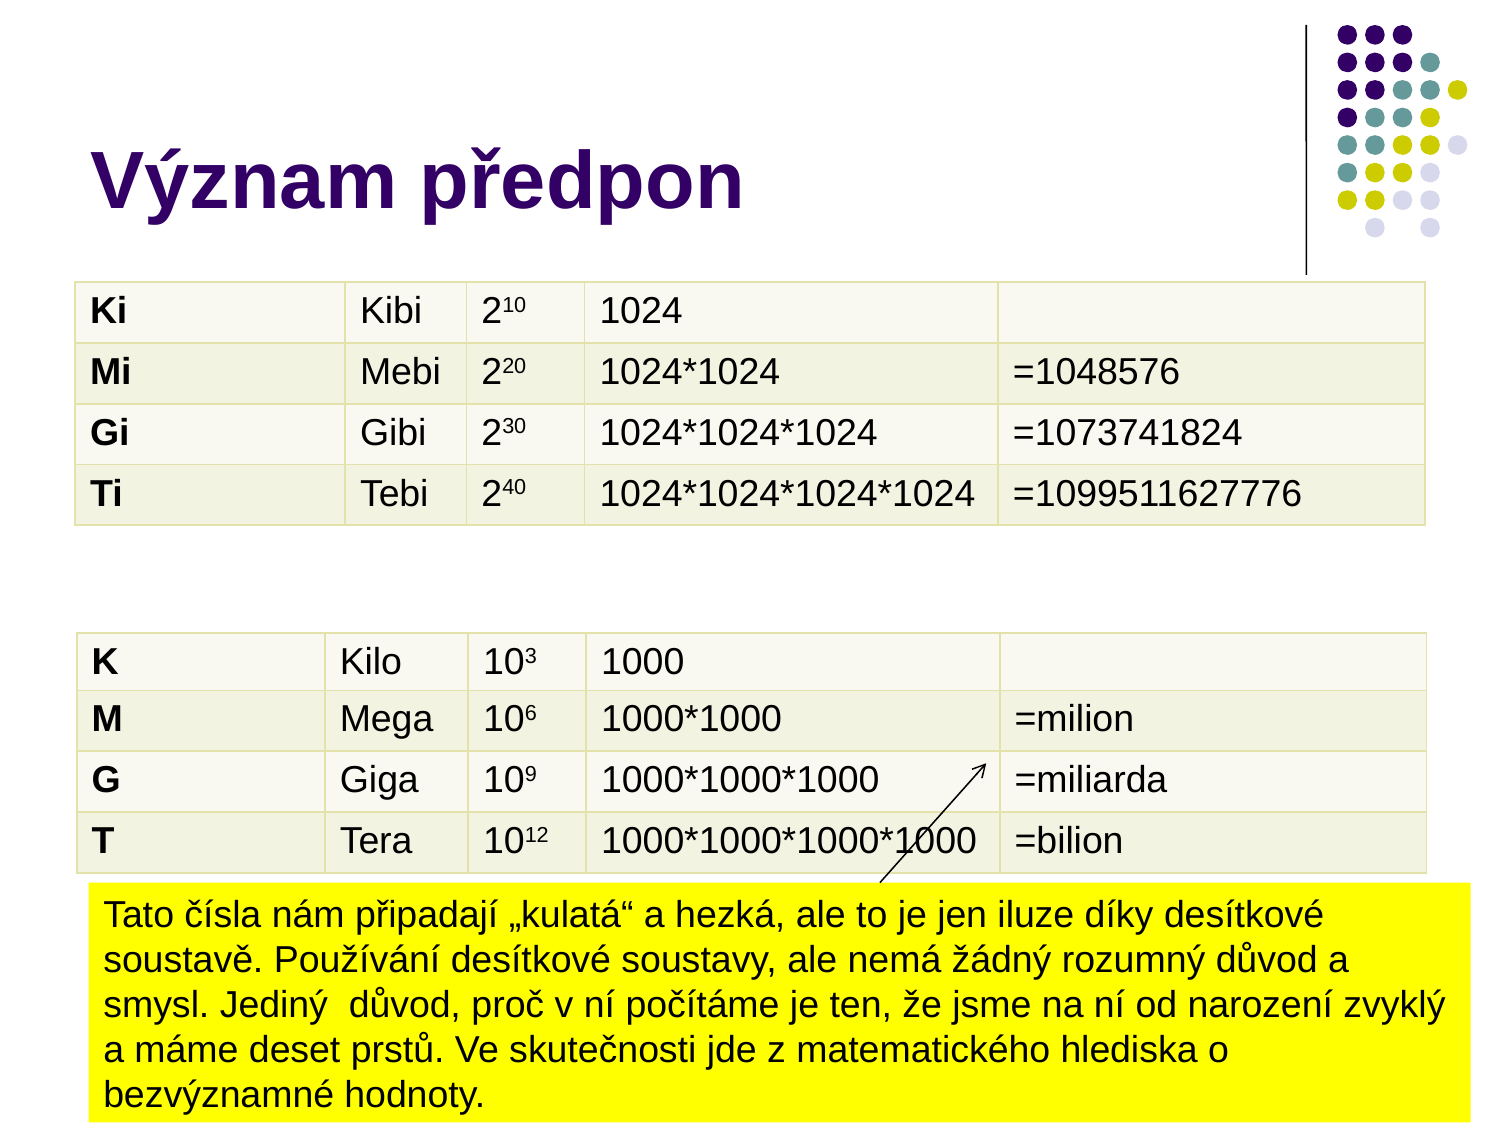

# Význam předpon
| Ki | Kibi | 210 | 1024 |  |
| --- | --- | --- | --- | --- |
| Mi | Mebi | 220 | 1024\*1024 | =1048576 |
| Gi | Gibi | 230 | 1024\*1024\*1024 | =1073741824 |
| Ti | Tebi | 240 | 1024\*1024\*1024\*1024 | =1099511627776 |
| K | Kilo | 103 | 1000 |  |
| --- | --- | --- | --- | --- |
| M | Mega | 106 | 1000\*1000 | =milion |
| G | Giga | 109 | 1000\*1000\*1000 | =miliarda |
| T | Tera | 1012 | 1000\*1000\*1000\*1000 | =bilion |
Tato čísla nám připadají „kulatá“ a hezká, ale to je jen iluze díky desítkové soustavě. Používání desítkové soustavy, ale nemá žádný rozumný důvod a smysl. Jediný  důvod, proč v ní počítáme je ten, že jsme na ní od narození zvyklý a máme deset prstů. Ve skutečnosti jde z matematického hlediska o bezvýznamné hodnoty.